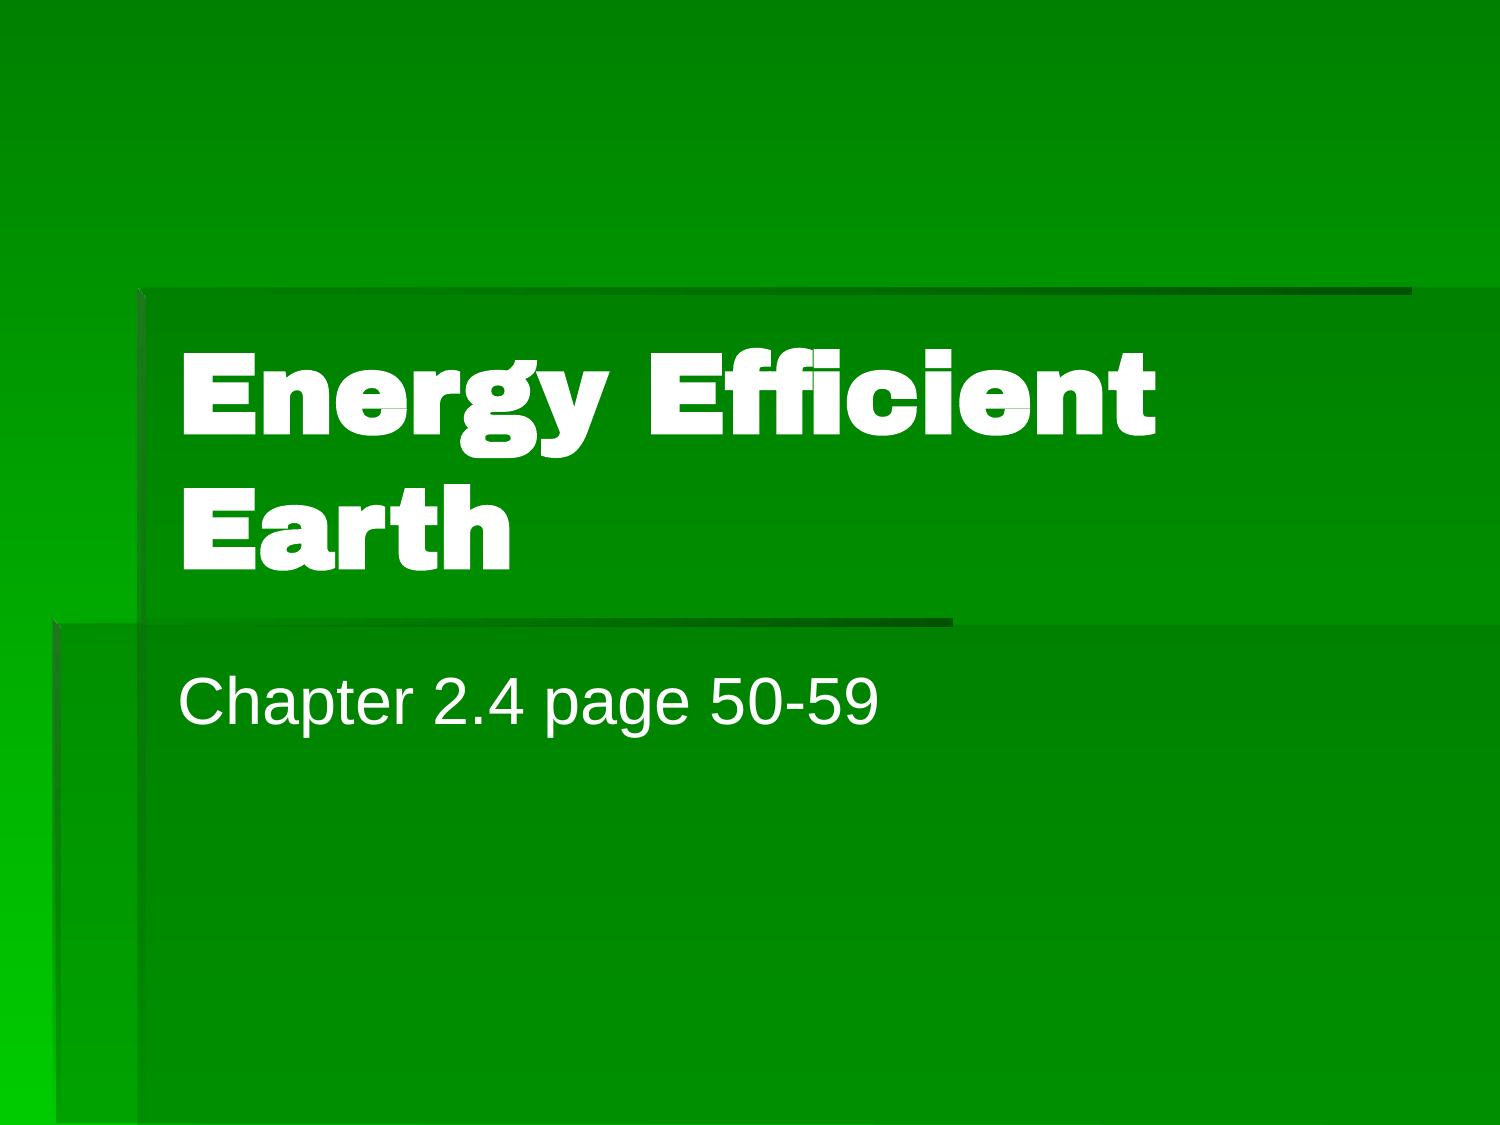

# Energy Efficient Earth
Chapter 2.4 page 50-59